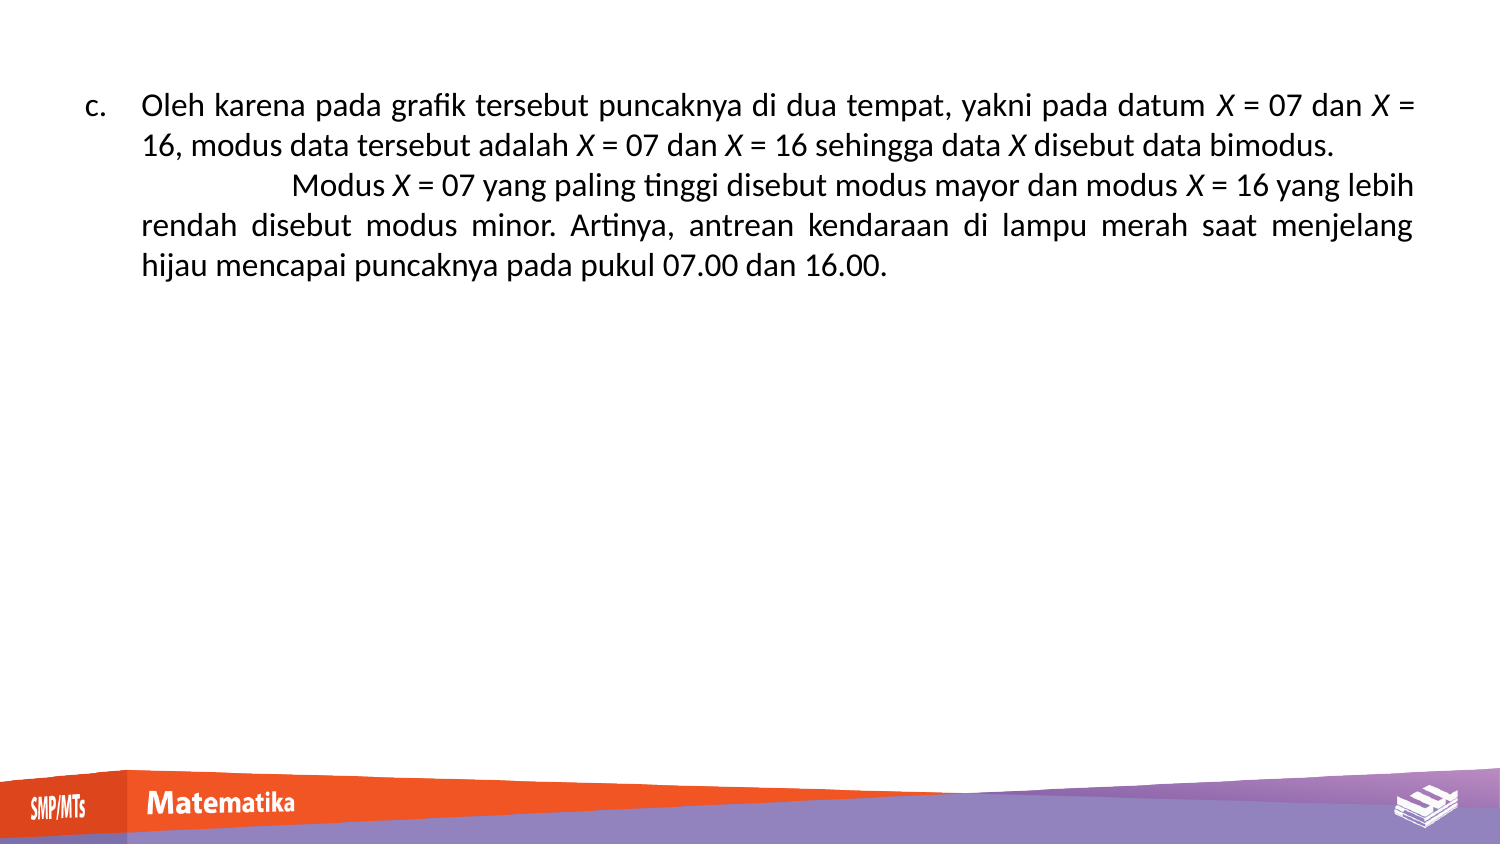

Oleh karena pada grafik tersebut puncaknya di dua tempat, yakni pada datum X = 07 dan X = 16, modus data tersebut adalah X = 07 dan X = 16 sehingga data X disebut data bimodus.
		Modus X = 07 yang paling tinggi disebut modus mayor dan modus X = 16 yang lebih rendah disebut modus minor. Artinya, antrean kendaraan di lampu merah saat menjelang hijau mencapai puncaknya pada pukul 07.00 dan 16.00.